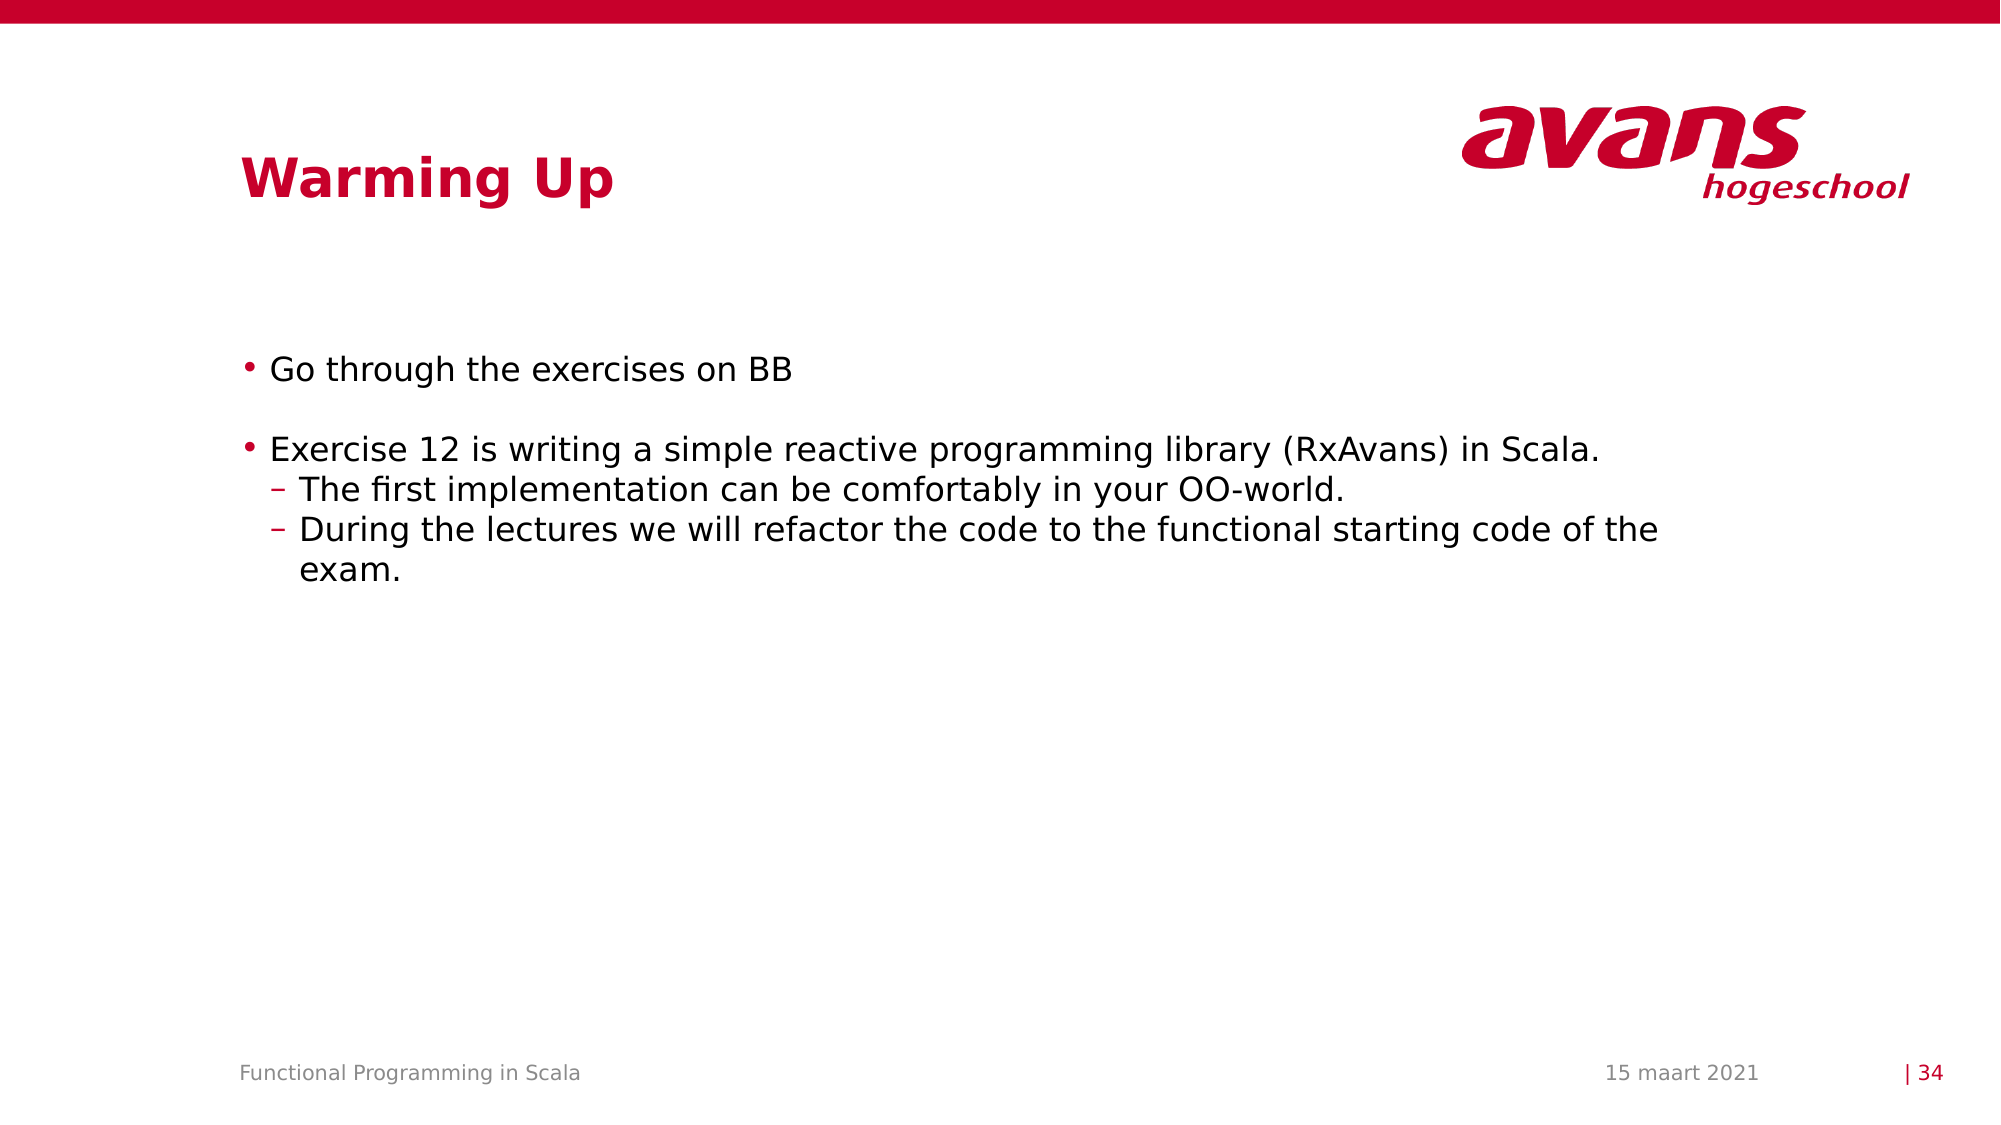

# Warming Up
Go through the exercises on BB

Exercise 12 is writing a simple reactive programming library (RxAvans) in Scala.
The first implementation can be comfortably in your OO-world.
During the lectures we will refactor the code to the functional starting code of the exam.
15 maart 2021
| 34